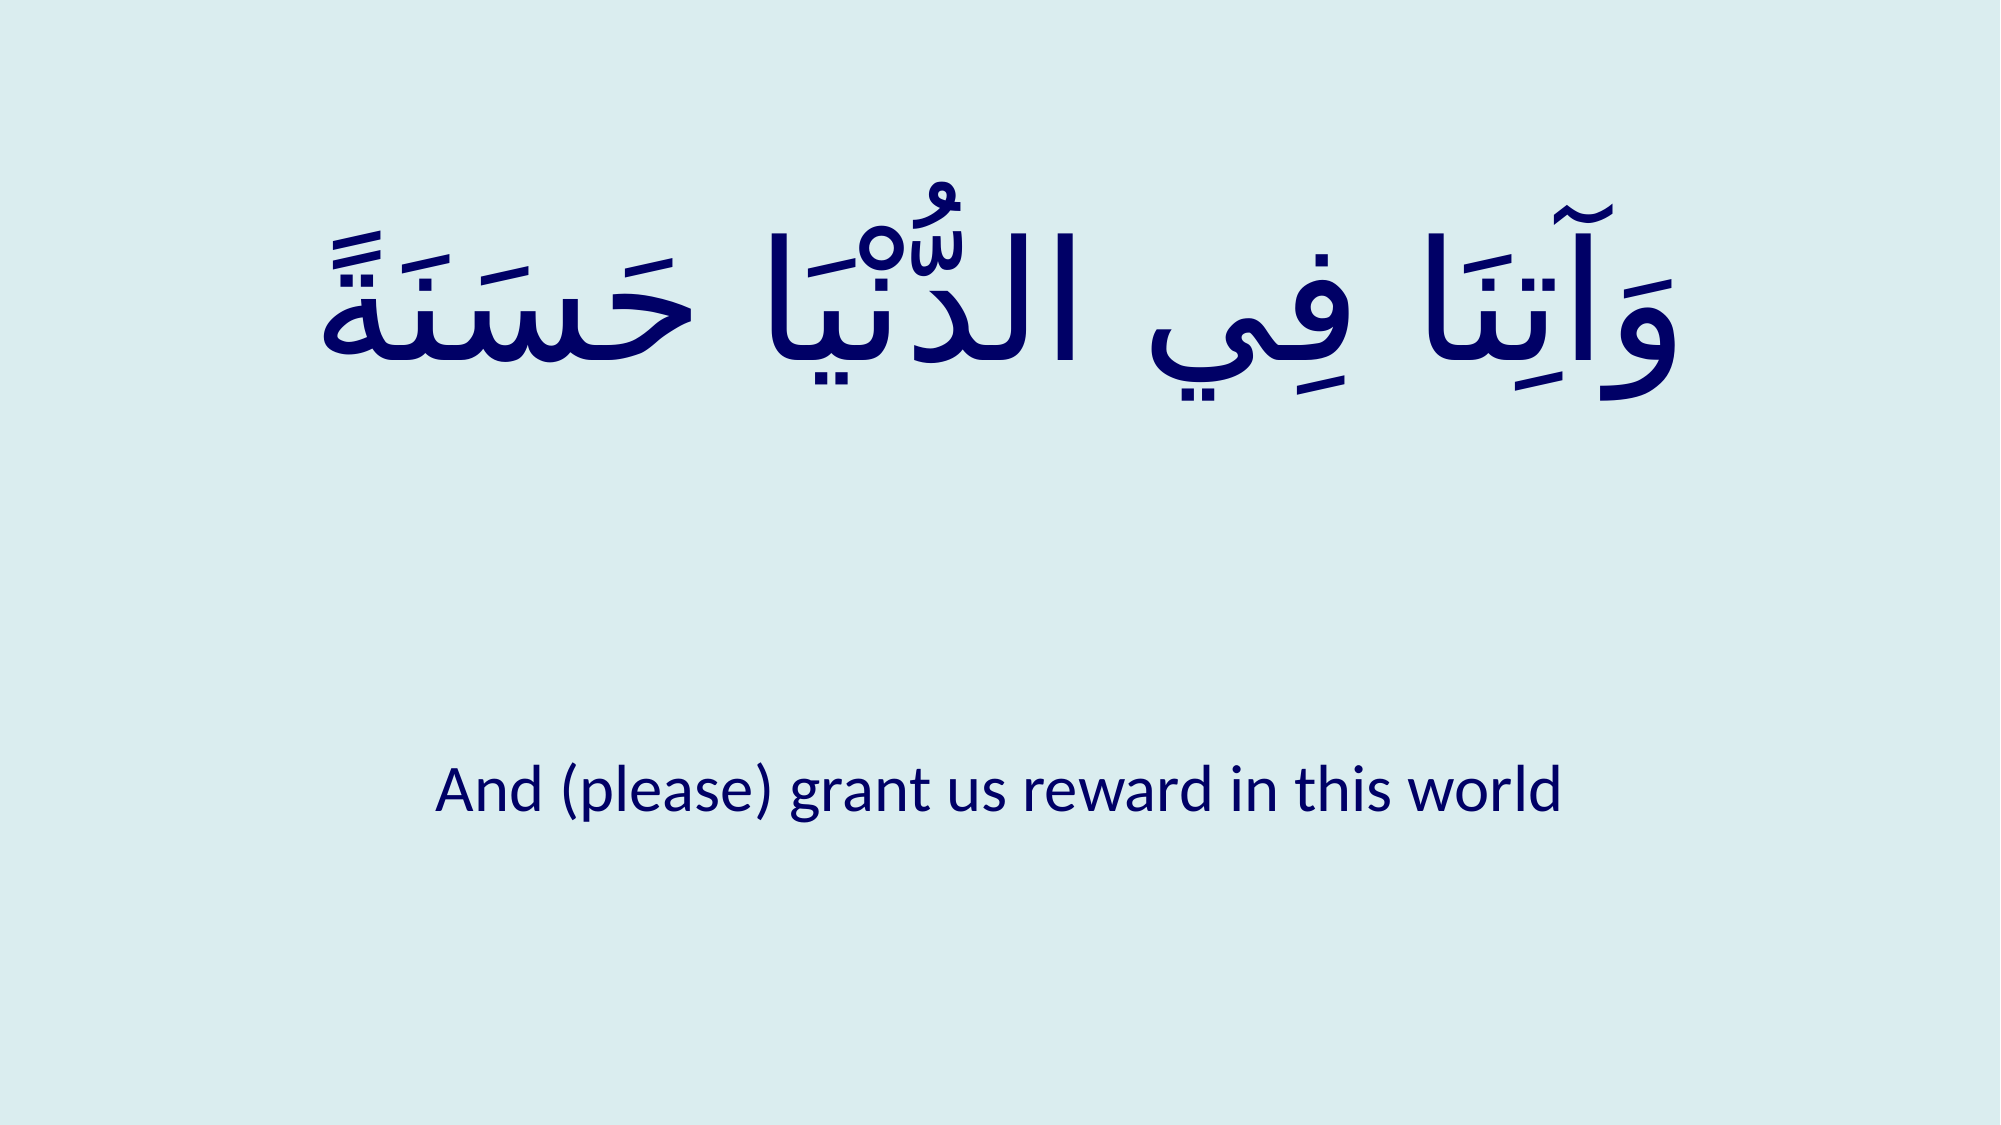

# وَآتِنَا فِي الدُّنْيَا حَسَنَةً
And (please) grant us reward in this world